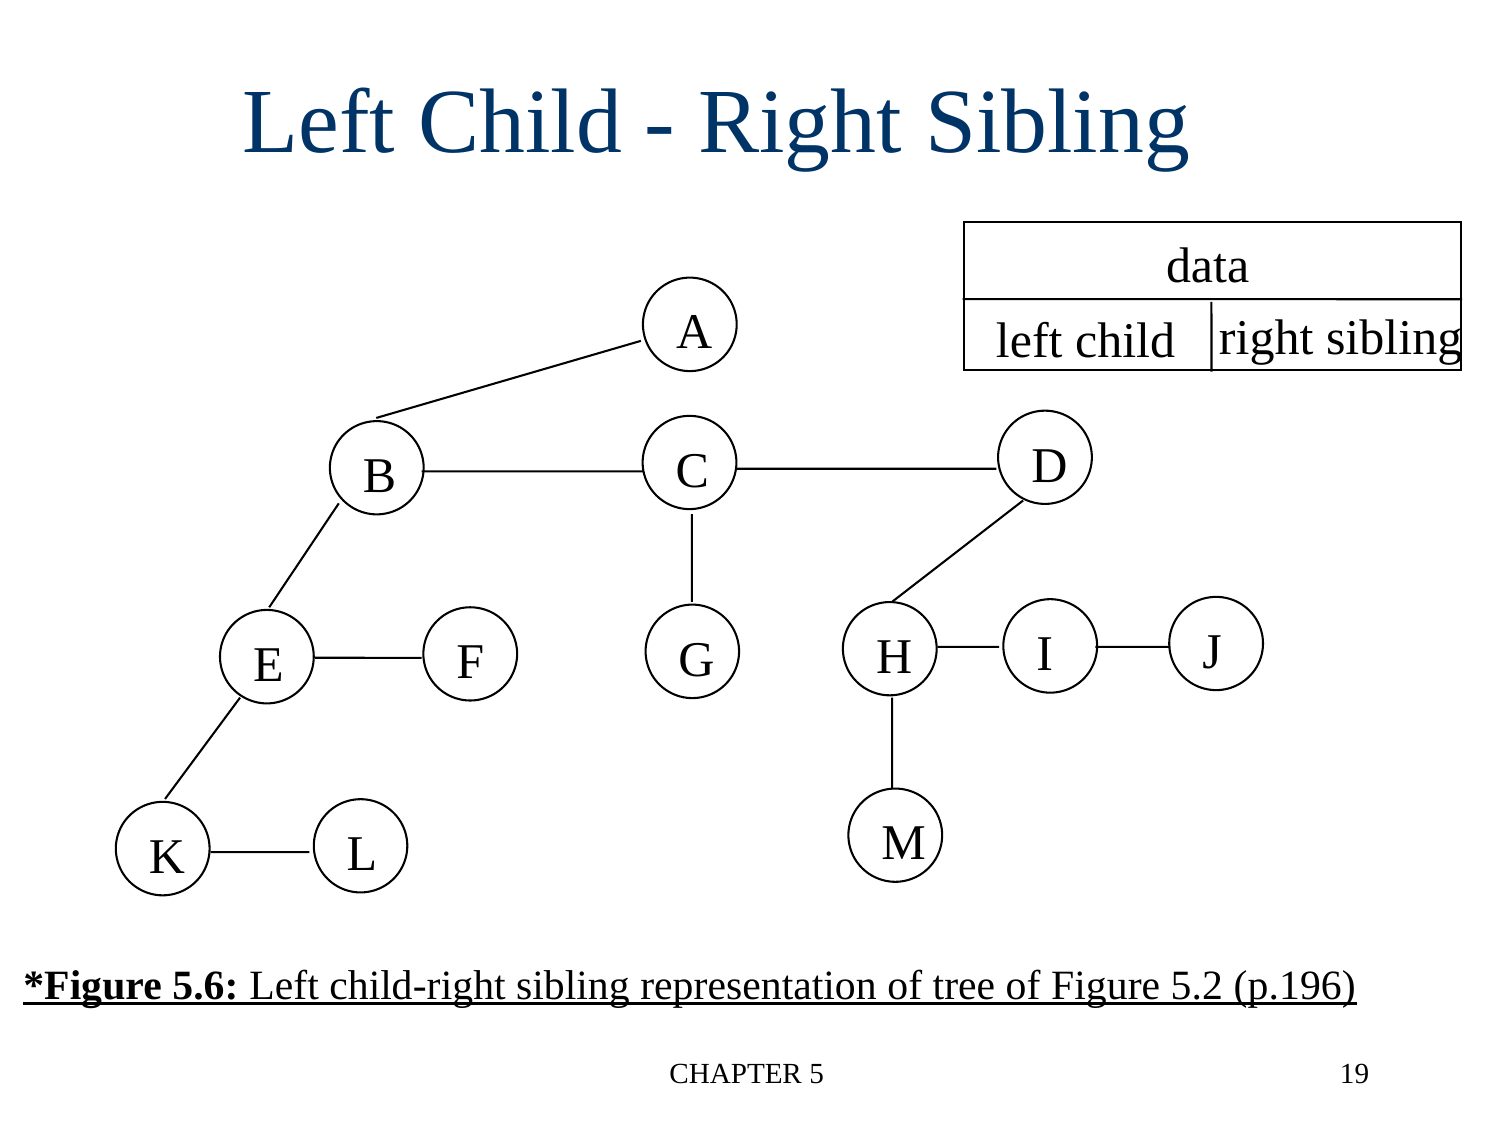

# Left Child - Right Sibling

data
right sibling

left child

A

D

C

B

J

I

H

G

F

E

M

L

K

*Figure 5.6: Left child-right sibling representation of tree of Figure 5.2 (p.196)
CHAPTER 5
19